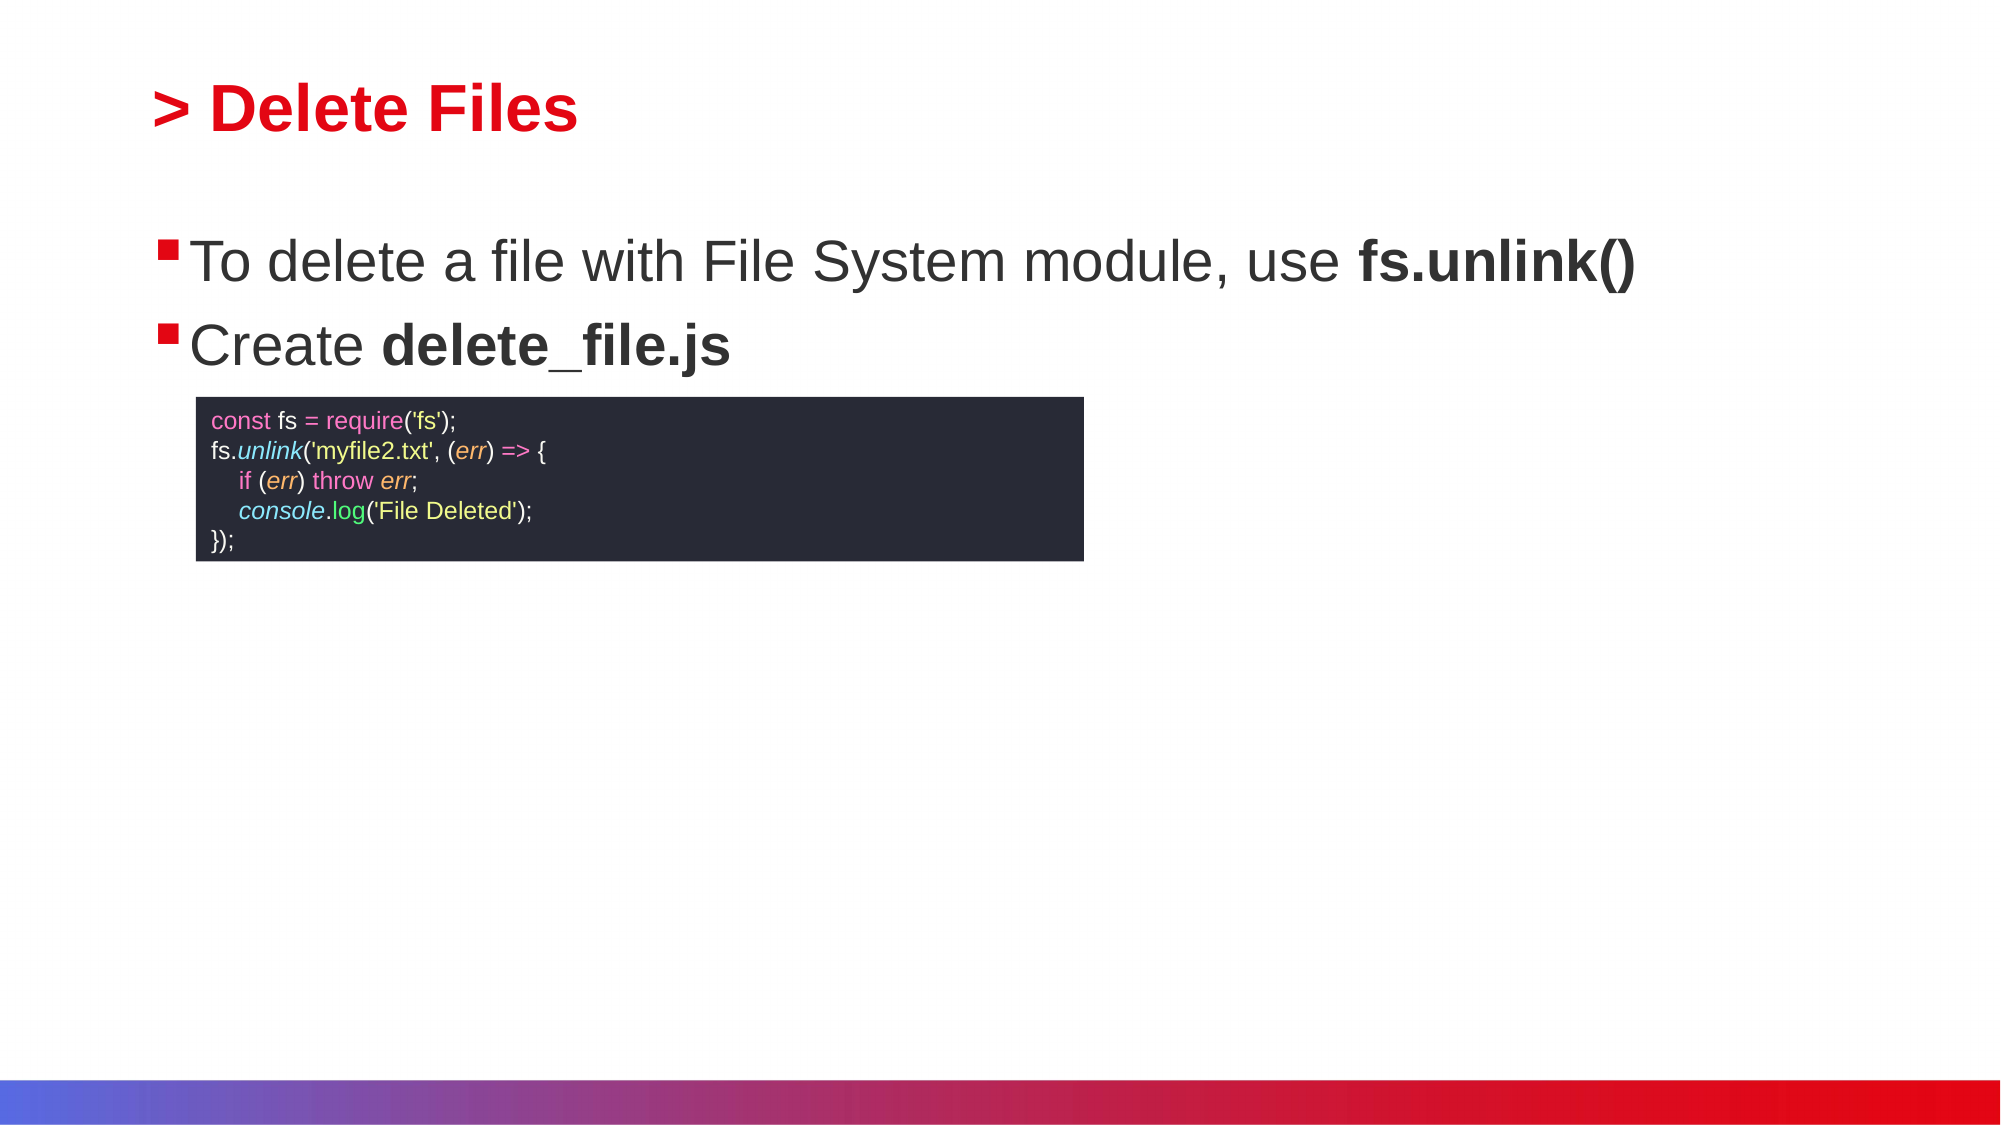

# > Delete Files
To delete a file with File System module, use fs.unlink()
Create delete_file.js
const fs = require('fs');
fs.unlink('myfile2.txt', (err) => {
    if (err) throw err;
    console.log('File Deleted');
});